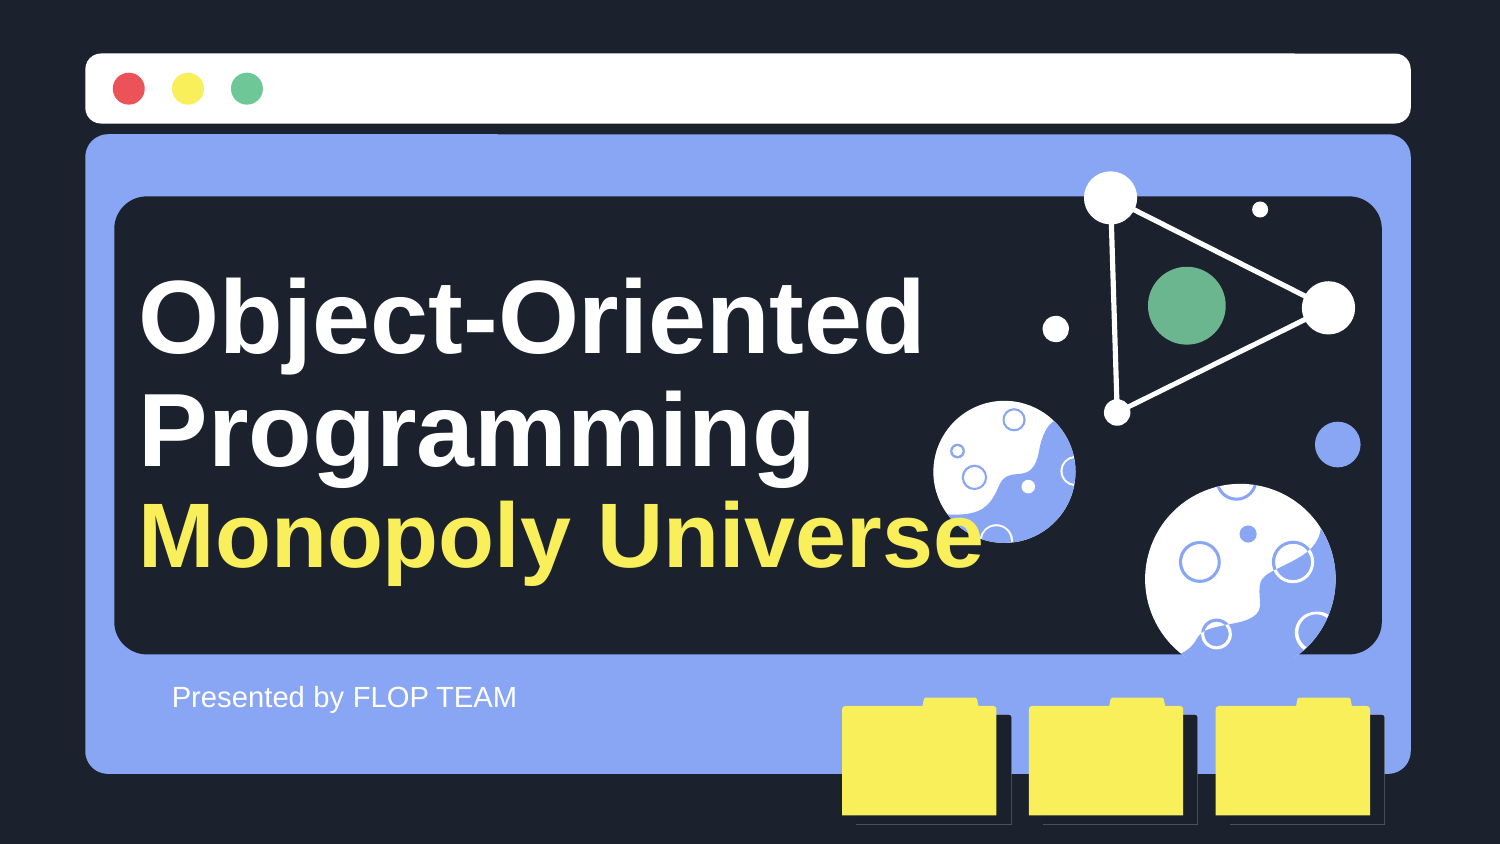

# Object-Oriented Programming Monopoly Universe

Presented by FLOP TEAM